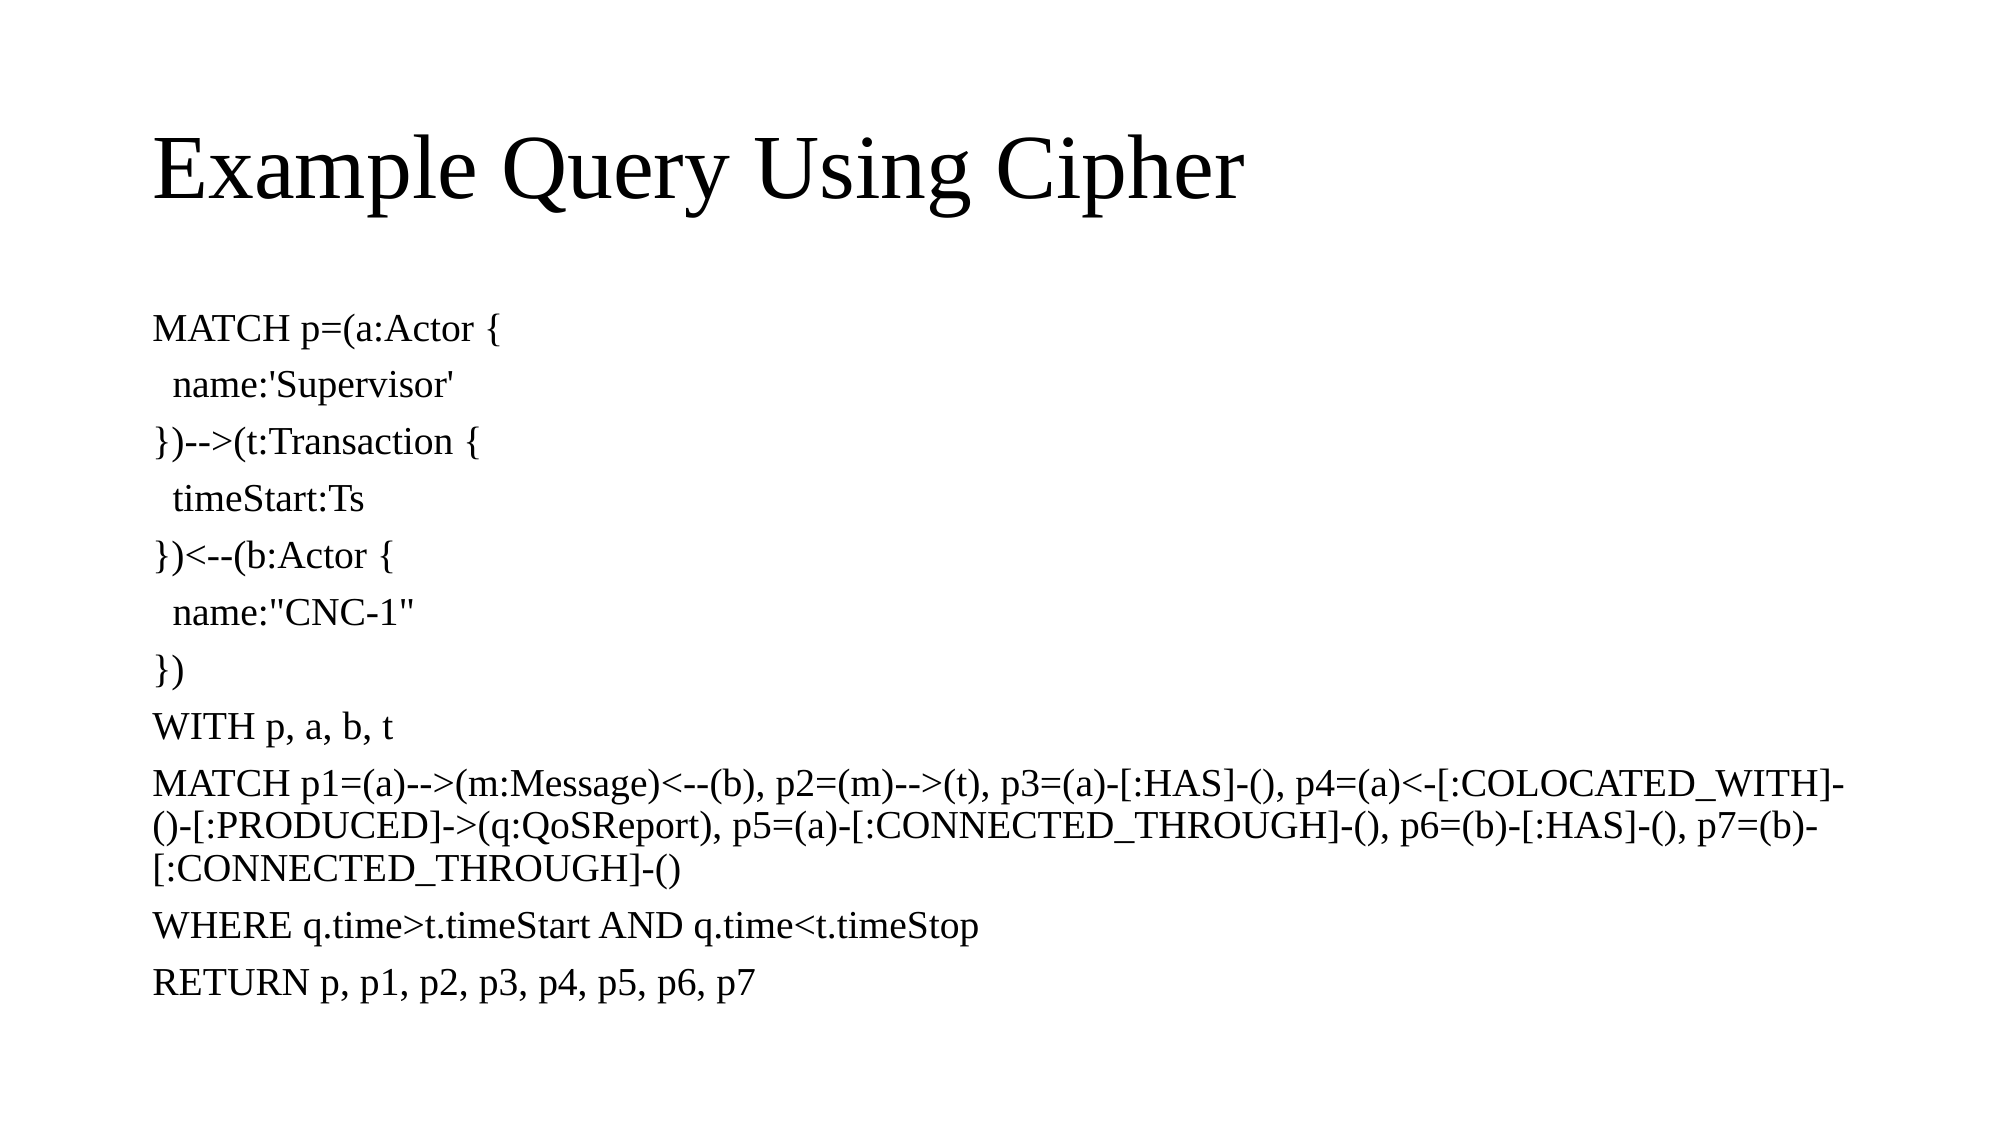

# Example Query Using Cipher
MATCH p=(a:Actor {
  name:'Supervisor'
})-->(t:Transaction {
  timeStart:Ts
})<--(b:Actor {
  name:"CNC-1"
})
WITH p, a, b, t
MATCH p1=(a)-->(m:Message)<--(b), p2=(m)-->(t), p3=(a)-[:HAS]-(), p4=(a)<-[:COLOCATED_WITH]-()-[:PRODUCED]->(q:QoSReport), p5=(a)-[:CONNECTED_THROUGH]-(), p6=(b)-[:HAS]-(), p7=(b)-[:CONNECTED_THROUGH]-()
WHERE q.time>t.timeStart AND q.time<t.timeStop
RETURN p, p1, p2, p3, p4, p5, p6, p7